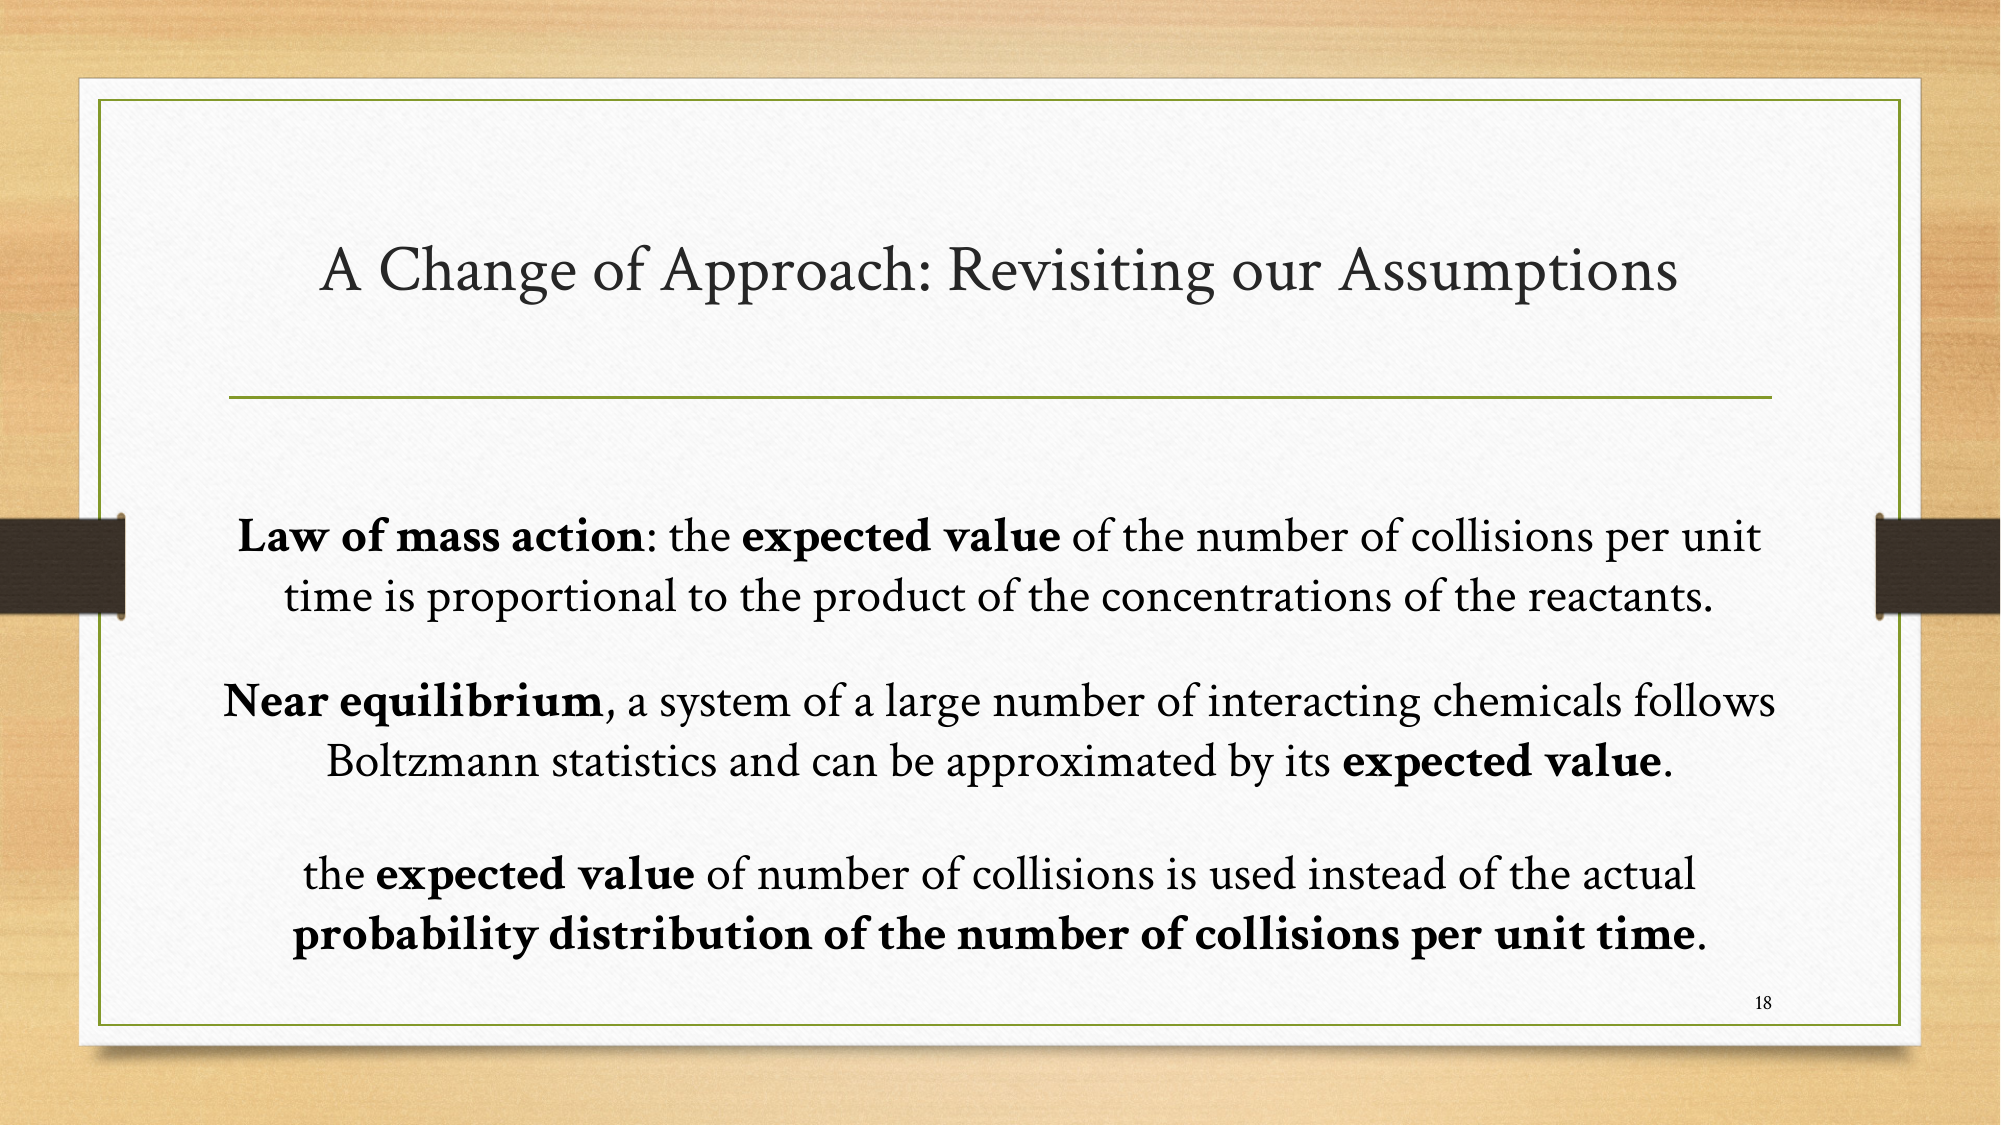

# A Change of Approach: Revisiting our Assumptions
Law of mass action: the expected value of the number of collisions per unit time is proportional to the product of the concentrations of the reactants.
Near equilibrium, a system of a large number of interacting chemicals follows Boltzmann statistics and can be approximated by its expected value.
the expected value of number of collisions is used instead of the actual probability distribution of the number of collisions per unit time.
18